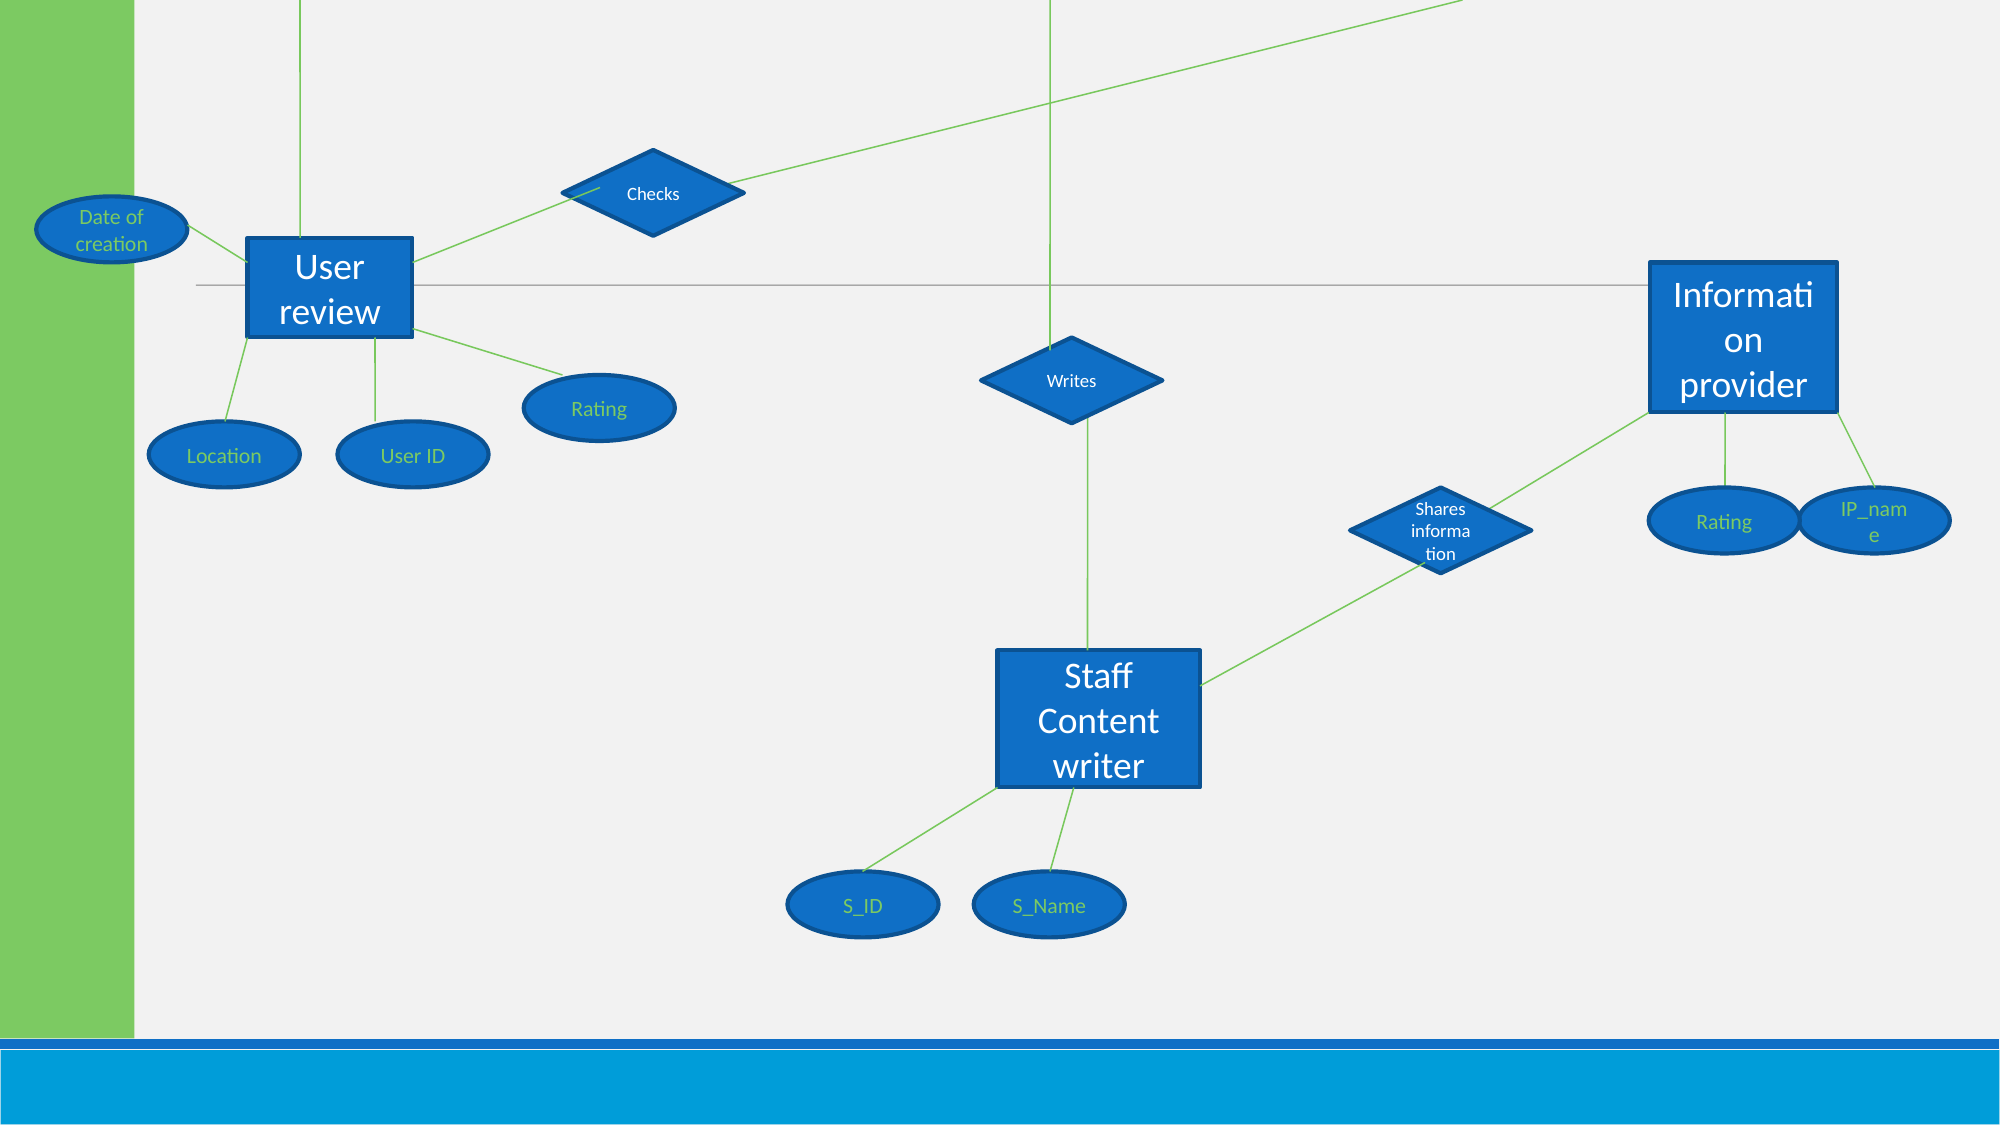

Checks

Date of creation

User review
Information provider

Writes
Rating

Location
User ID
Shares information
Rating
IP_name

Staff Content writer

S_ID
S_Name